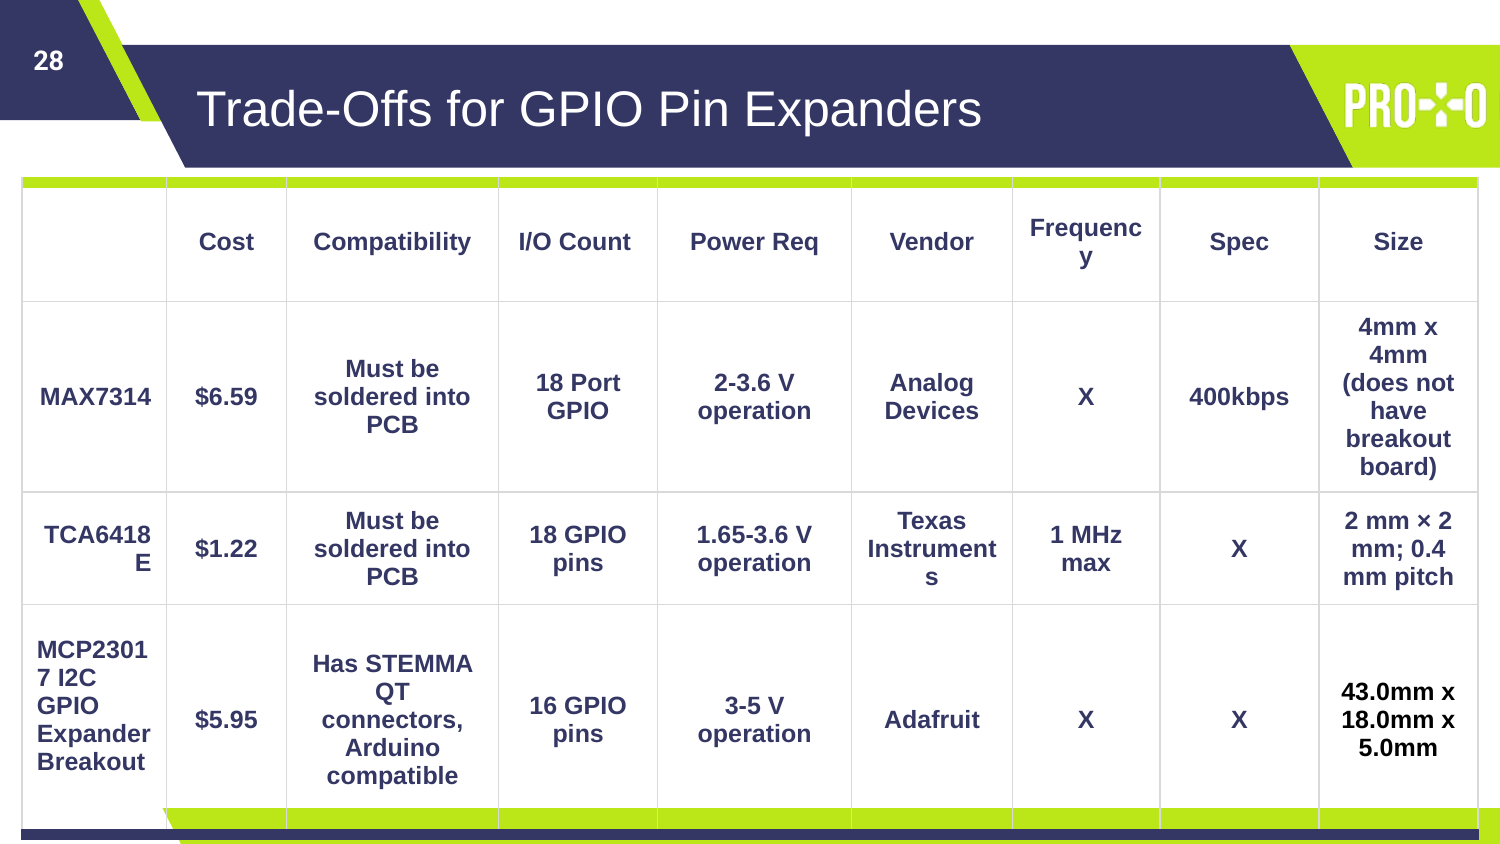

28
# Trade-Offs for GPIO Pin Expanders
|  | Cost | Compatibility | I/O Count | Power Req | Vendor | Frequency | Spec | Size |
| --- | --- | --- | --- | --- | --- | --- | --- | --- |
| MAX7314 | $6.59 | Must be soldered into PCB | 18 Port GPIO | 2-3.6 V operation | Analog Devices | X | 400kbps | 4mm x 4mm (does not have breakout board) |
| TCA6418E | $1.22 | Must be soldered into PCB | 18 GPIO pins | 1.65-3.6 V operation | Texas Instruments | 1 MHz max | X | 2 mm × 2 mm; 0.4 mm pitch |
| MCP23017 I2C GPIO Expander Breakout | $5.95 | Has STEMMA QT connectors, Arduino compatible | 16 GPIO pins | 3-5 V operation | Adafruit | X | X | 43.0mm x 18.0mm x 5.0mm |